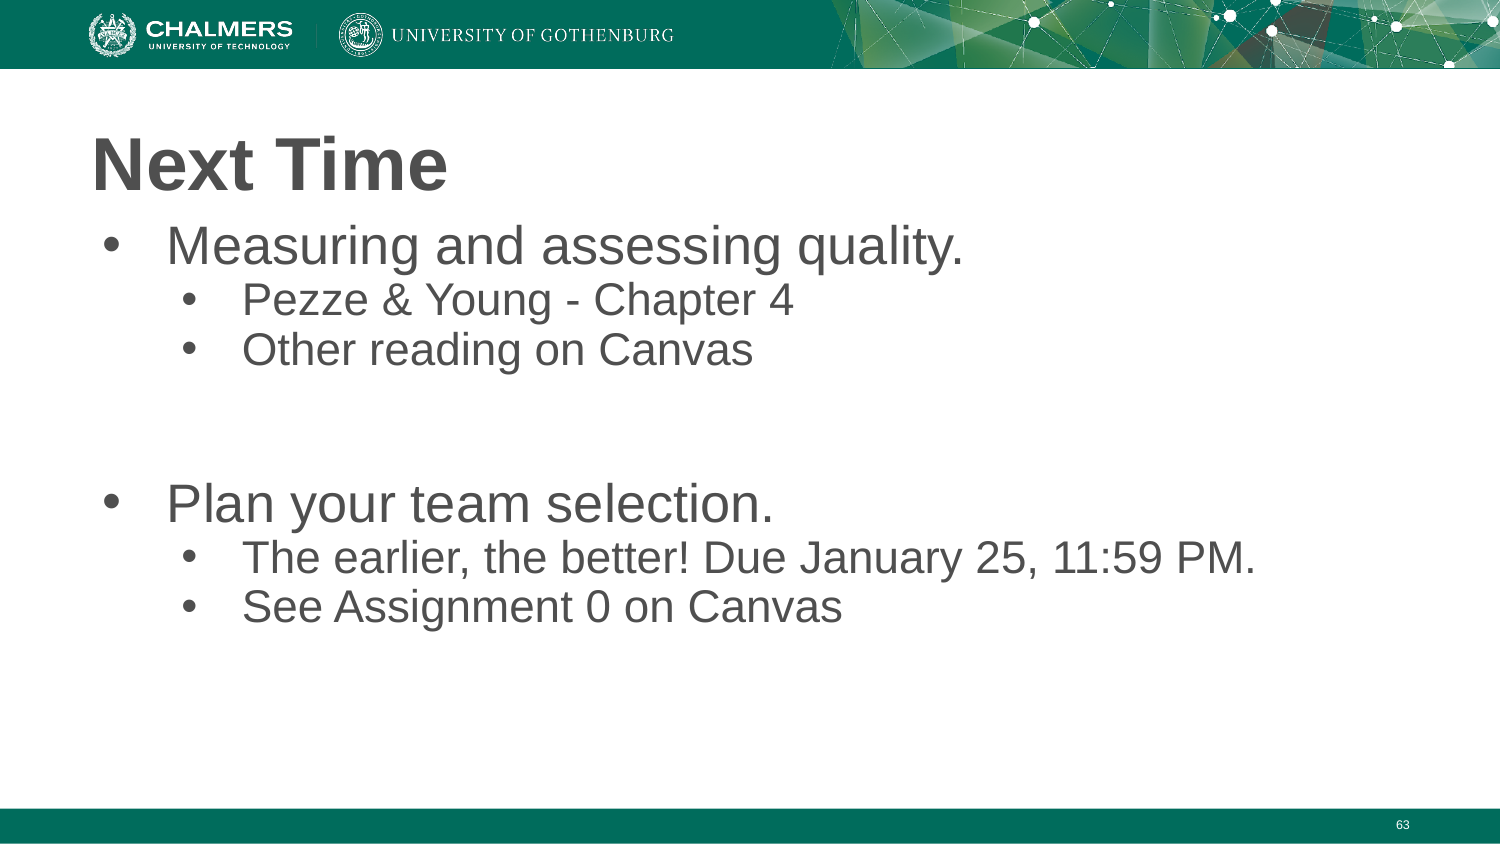

# Next Time
Measuring and assessing quality.
Pezze & Young - Chapter 4
Other reading on Canvas

Plan your team selection.
The earlier, the better! Due January 25, 11:59 PM.
See Assignment 0 on Canvas

63